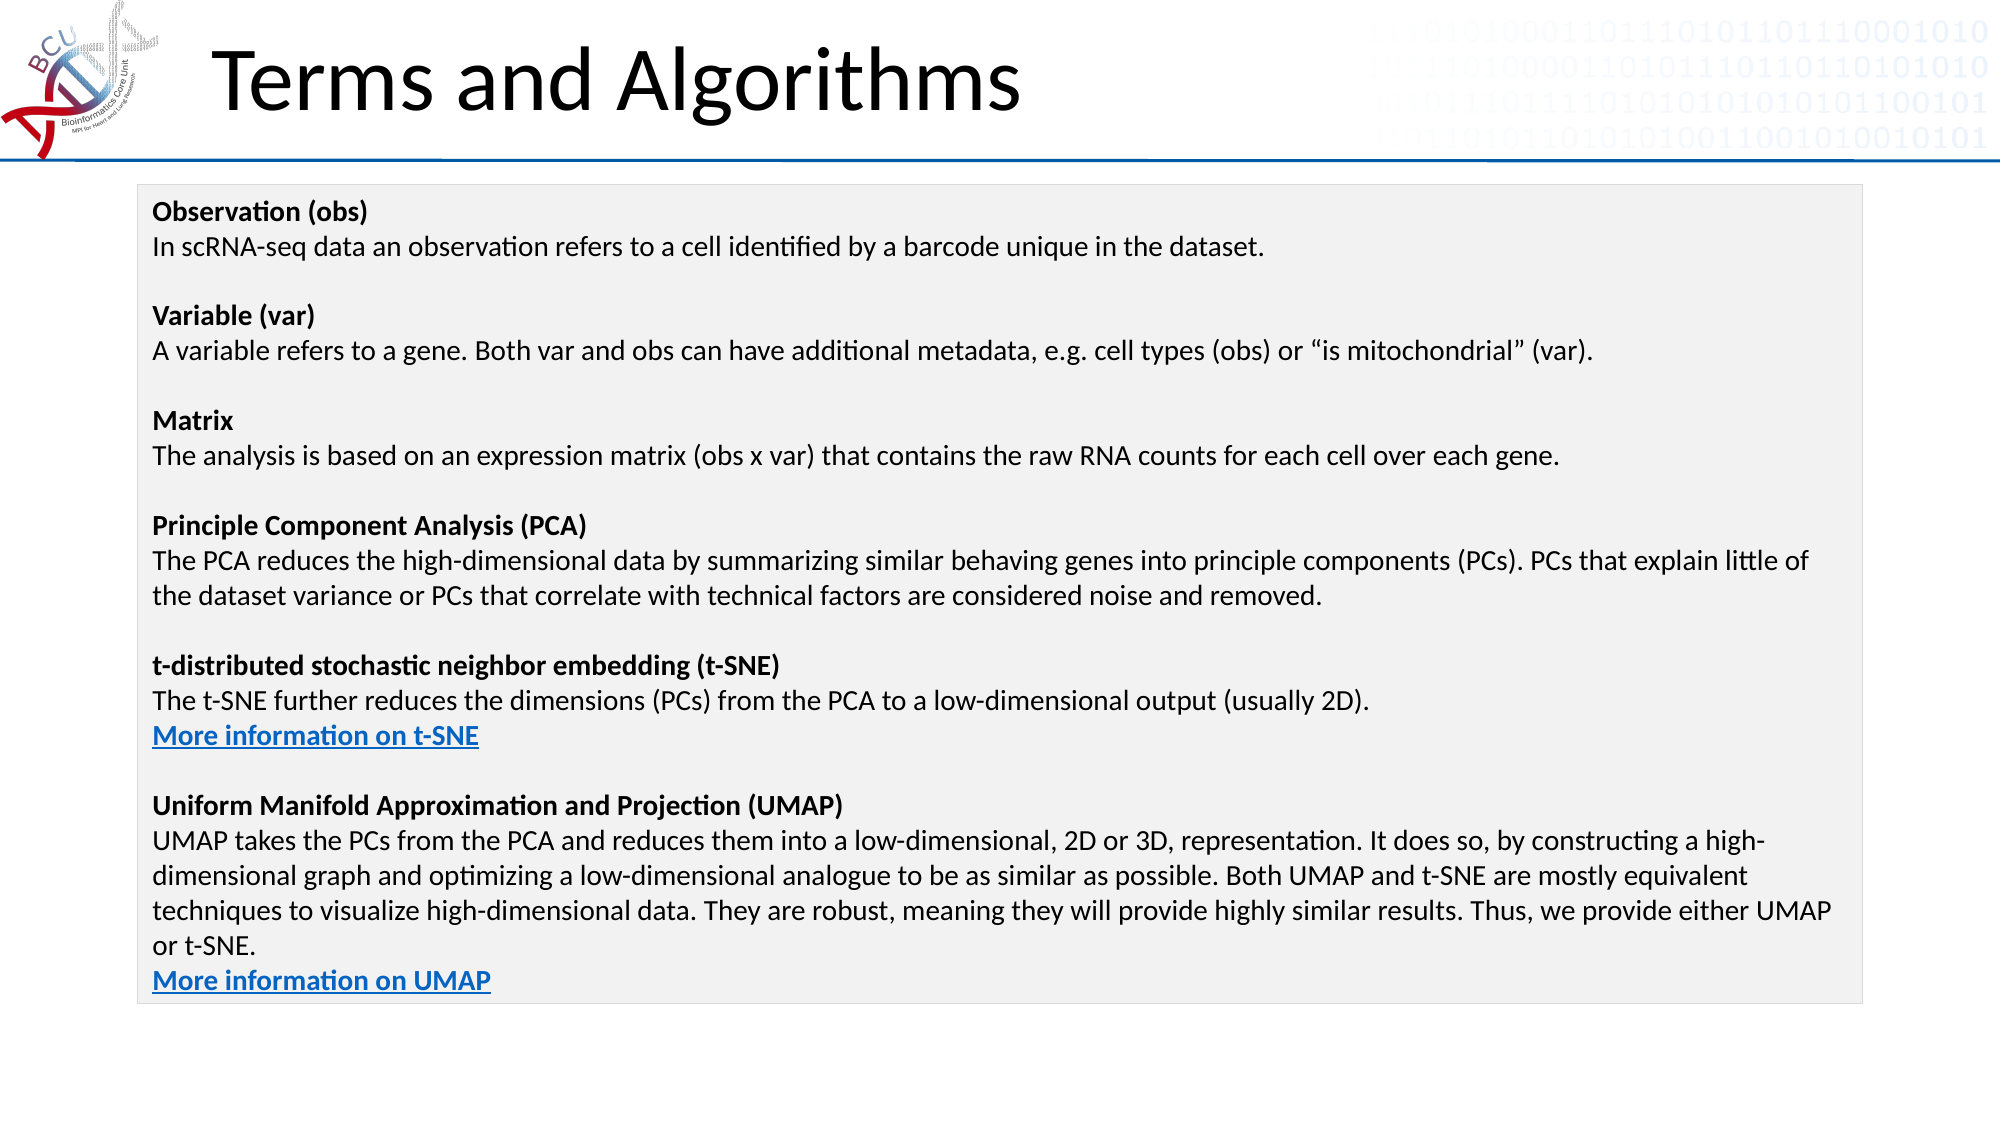

# Terms and Algorithms
Observation (obs)
In scRNA-seq data an observation refers to a cell identified by a barcode unique in the dataset.

Variable (var)
A variable refers to a gene. Both var and obs can have additional metadata, e.g. cell types (obs) or “is mitochondrial” (var).

Matrix
The analysis is based on an expression matrix (obs x var) that contains the raw RNA counts for each cell over each gene.

Principle Component Analysis (PCA)
The PCA reduces the high-dimensional data by summarizing similar behaving genes into principle components (PCs). PCs that explain little of the dataset variance or PCs that correlate with technical factors are considered noise and removed.

t-distributed stochastic neighbor embedding (t-SNE)
The t-SNE further reduces the dimensions (PCs) from the PCA to a low-dimensional output (usually 2D).
More information on t-SNE

Uniform Manifold Approximation and Projection (UMAP)
UMAP takes the PCs from the PCA and reduces them into a low-dimensional, 2D or 3D, representation. It does so, by constructing a high-dimensional graph and optimizing a low-dimensional analogue to be as similar as possible. Both UMAP and t-SNE are mostly equivalent techniques to visualize high-dimensional data. They are robust, meaning they will provide highly similar results. Thus, we provide either UMAP or t-SNE.
More information on UMAP